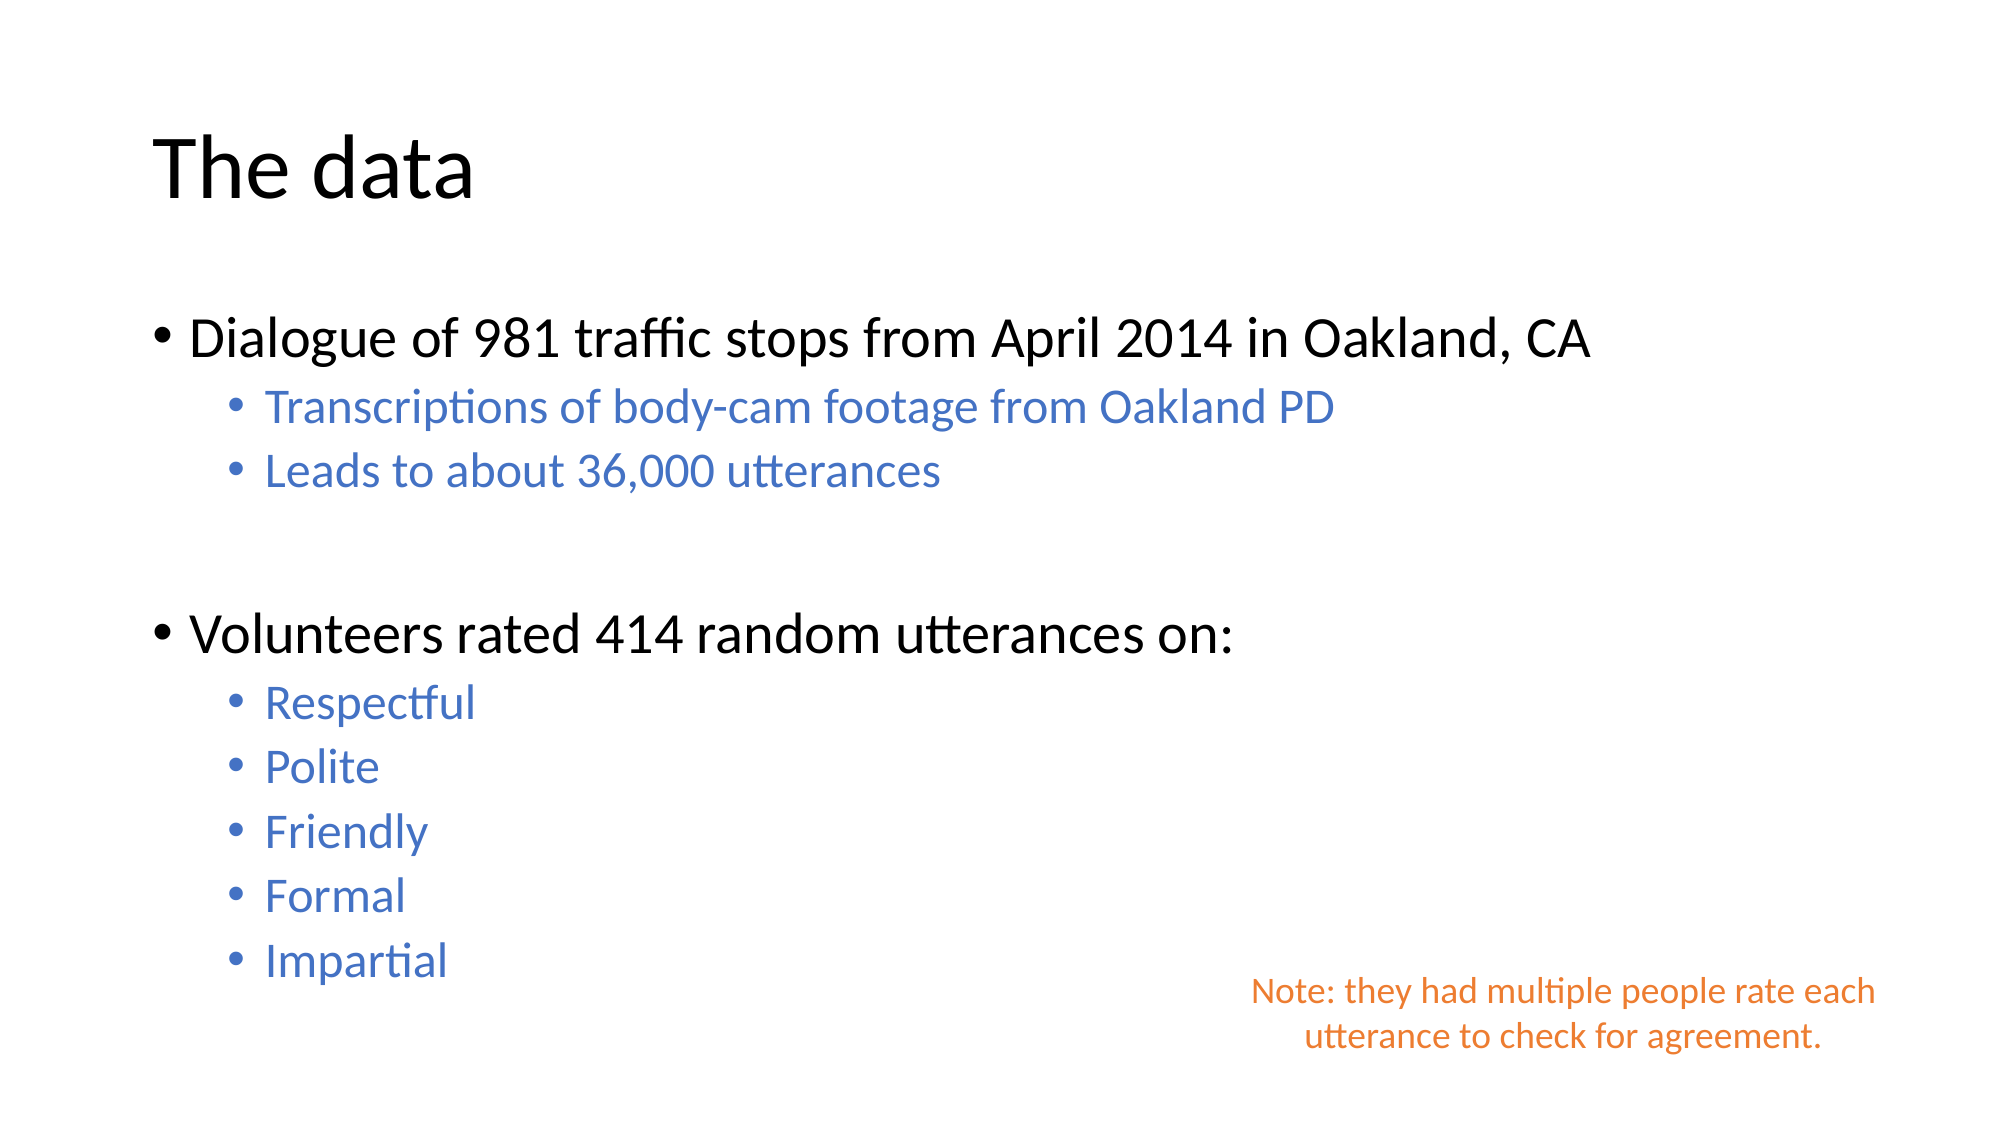

# The data
Dialogue of 981 traffic stops from April 2014 in Oakland, CA
Transcriptions of body-cam footage from Oakland PD
Leads to about 36,000 utterances

Volunteers rated 414 random utterances on:
Respectful
Polite
Friendly
Formal
Impartial
Note: they had multiple people rate each utterance to check for agreement.